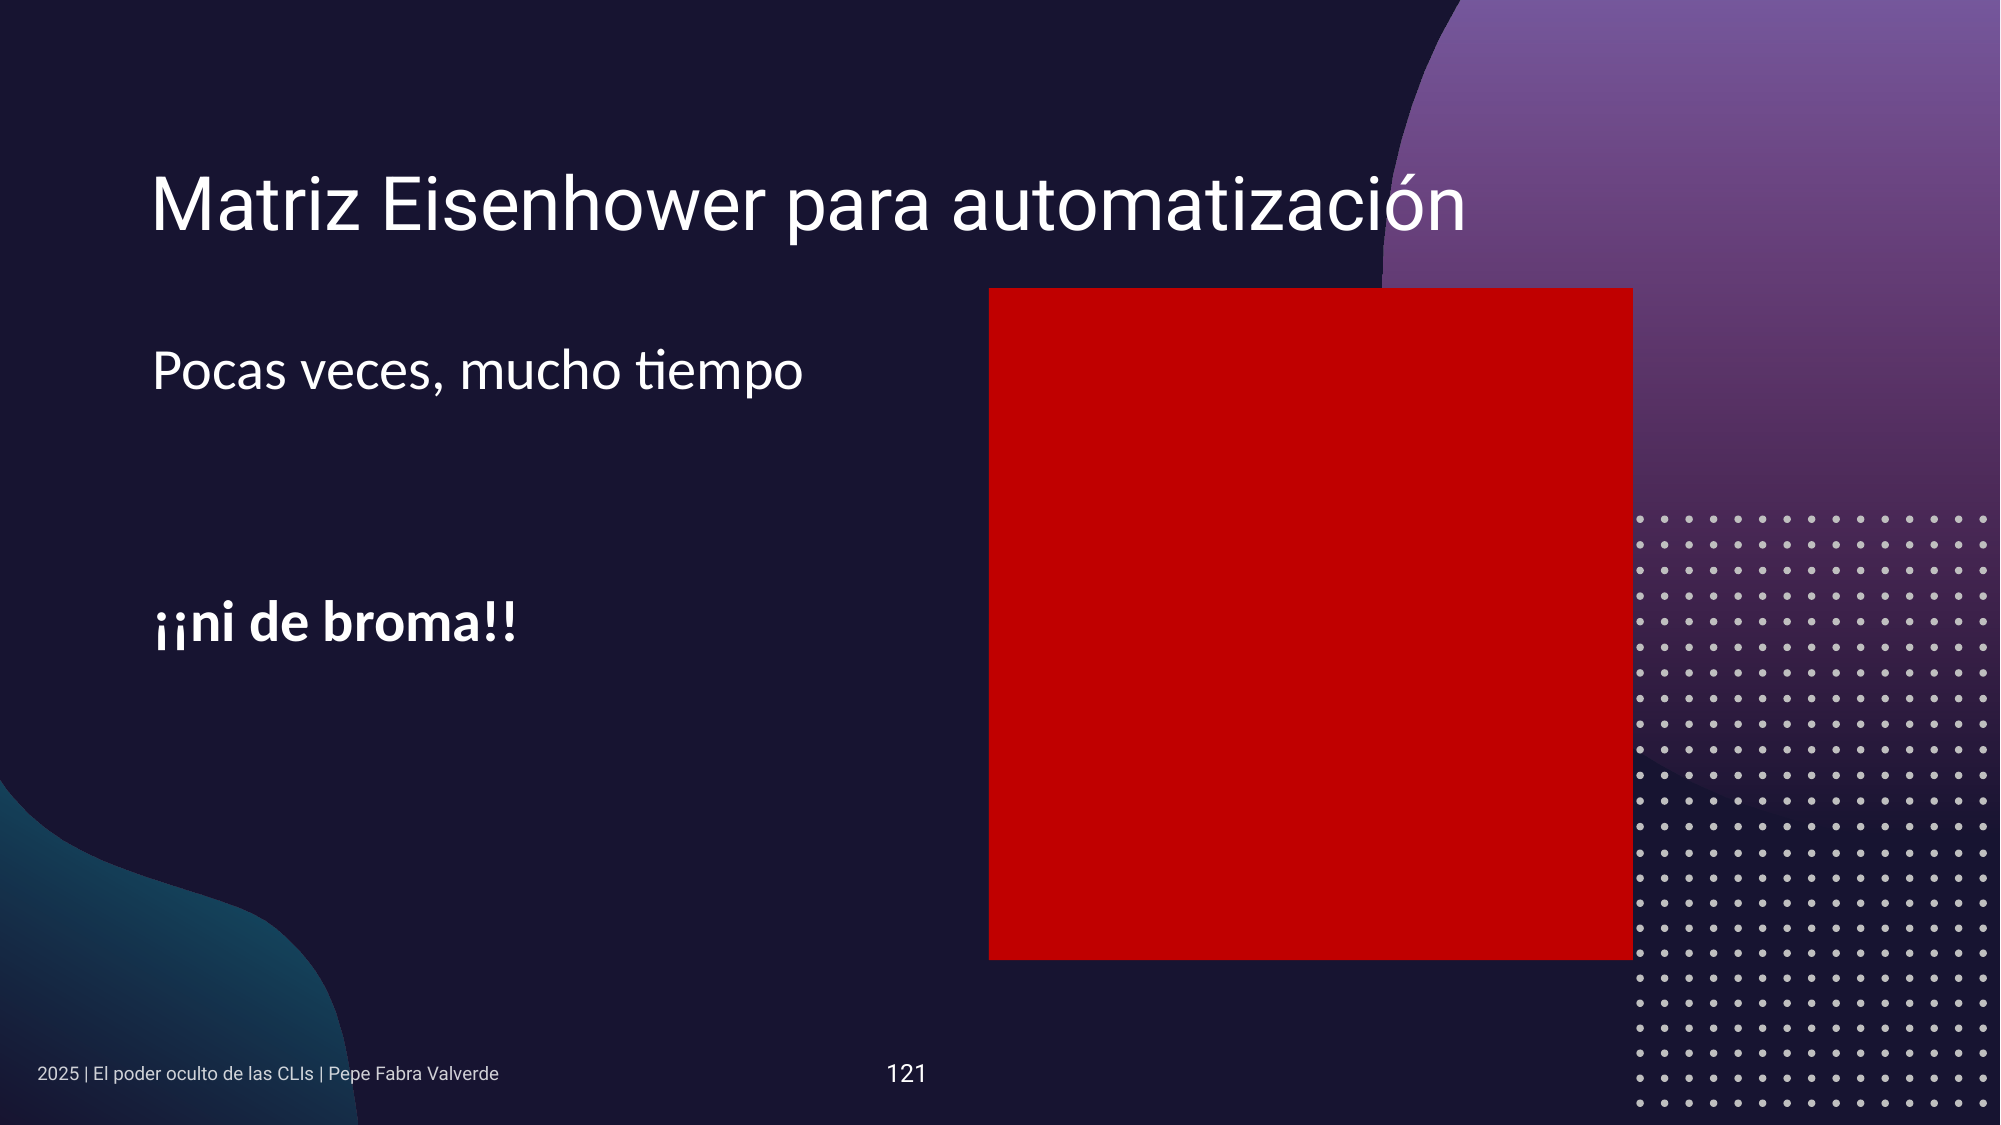

# Matriz Eisenhower para automatización

Pocas veces, mucho tiempo

¡¡ni de broma!!

2025 | El poder oculto de las CLIs | Pepe Fabra Valverde